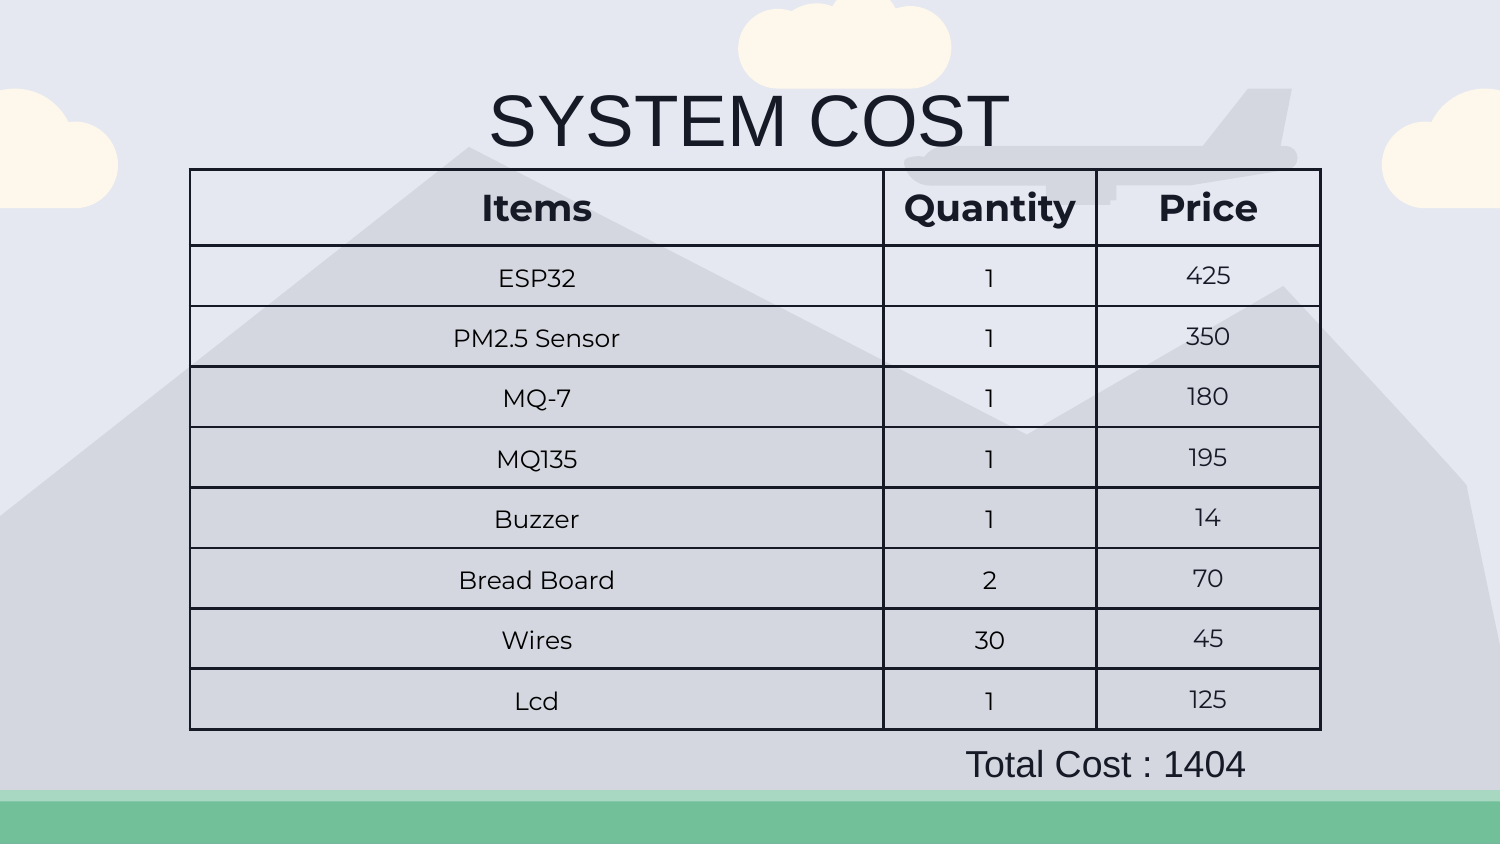

# SYSTEM COST
| Items | Quantity | Price |
| --- | --- | --- |
| ESP32 | 1 | 425 |
| PM2.5 Sensor | 1 | 350 |
| MQ-7 | 1 | 180 |
| MQ135 | 1 | 195 |
| Buzzer | 1 | 14 |
| Bread Board | 2 | 70 |
| Wires | 30 | 45 |
| Lcd | 1 | 125 |
Total Cost : 1404